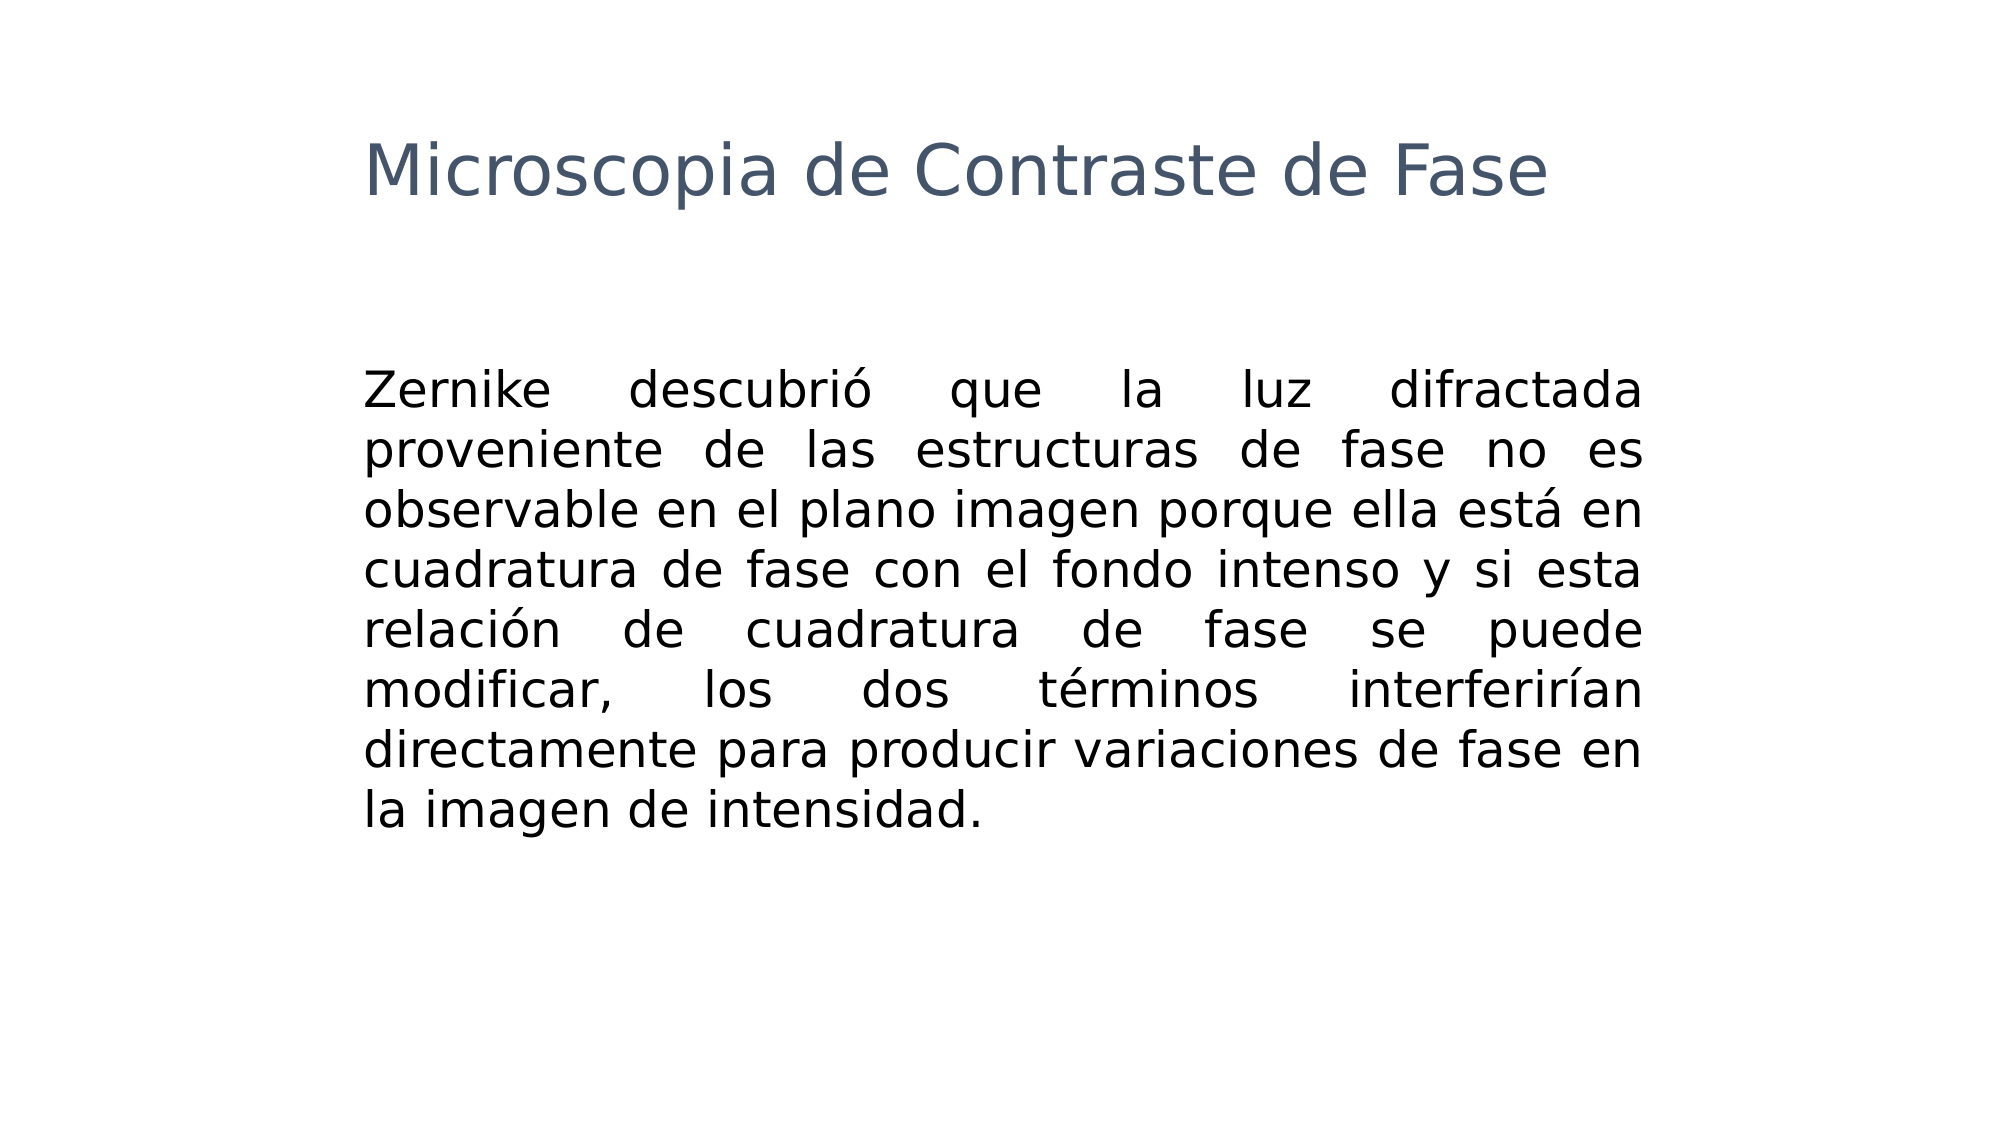

Microscopia de Contraste de Fase
Zernike descubrió que la luz difractada proveniente de las estructuras de fase no es observable en el plano imagen porque ella está en cuadratura de fase con el fondo intenso y si esta relación de cuadratura de fase se puede modificar, los dos términos interferirían directamente para producir variaciones de fase en la imagen de intensidad.